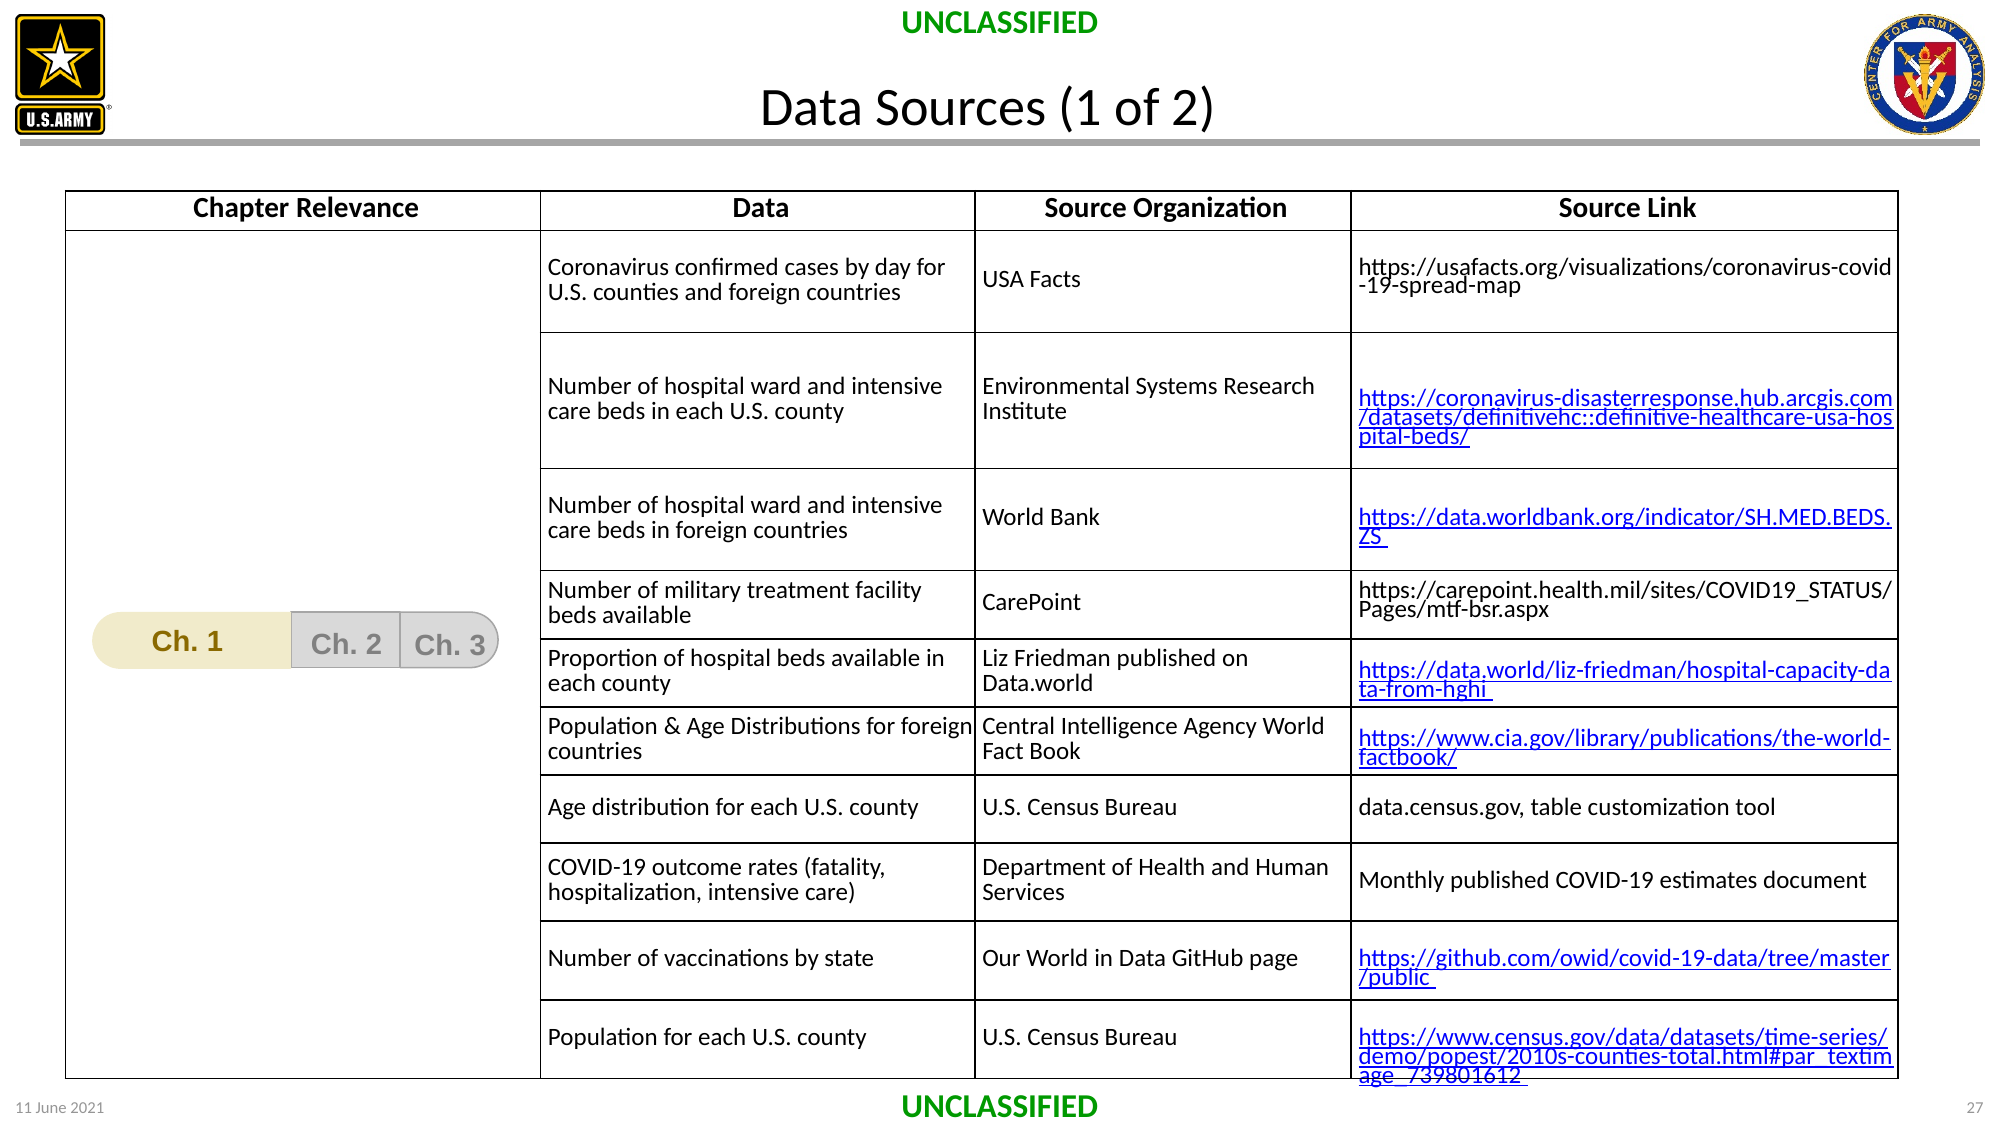

Ch. 1
Ch. 2
Ch. 3

Ch. 1
Ch. 2
Ch. 3
# Data Sources (1 of 2)
| Chapter Relevance | Data​ | Source Organization​ | Source Link​ |
| --- | --- | --- | --- |
|  | Coronavirus confirmed cases​ by day for U.S. counties and foreign countries | USA Facts | https://usafacts.org/visualizations/coronavirus-covid-19-spread-map |
|  | Number of hospital ward and intensive care beds in each U.S. county ​ | Environmental Systems Research Institute​ | https://coronavirus-disasterresponse.hub.arcgis.com/datasets/definitivehc::definitive-healthcare-usa-hospital-beds/​ |
|  | Number of hospital ward and intensive care beds in foreign countries | ​World Bank | https://data.worldbank.org/indicator/SH.MED.BEDS.ZS |
|  | Number of military treatment facility beds available | CarePoint | https://carepoint.health.mil/sites/COVID19\_STATUS/Pages/mtf-bsr.aspx |
|  | Proportion of hospital beds available in each county | Liz Friedman published on Data.world | https://data.world/liz-friedman/hospital-capacity-data-from-hghi |
|  | Population & Age Distributions for foreign countries​ | Central Intelligence Agency World Fact Book​ | https://www.cia.gov/library/publications/the-world-factbook/​ |
|  | Age distribution for each U.S. county | U.S. Census Bureau | data.census.gov, table customization tool |
|  | COVID-19 outcome rates (fatality, hospitalization, intensive care) | Department of Health and Human Services | Monthly published COVID-19 estimates document |
|  | Number of vaccinations by state | Our World in Data GitHub page | https://github.com/owid/covid-19-data/tree/master/public |
|  | Population for each U.S. county | U.S. Census Bureau | https://www.census.gov/data/datasets/time-series/demo/popest/2010s-counties-total.html#par\_textimage\_739801612 |

Ch. 1
Ch. 2
Ch. 3
11 June 2021
27